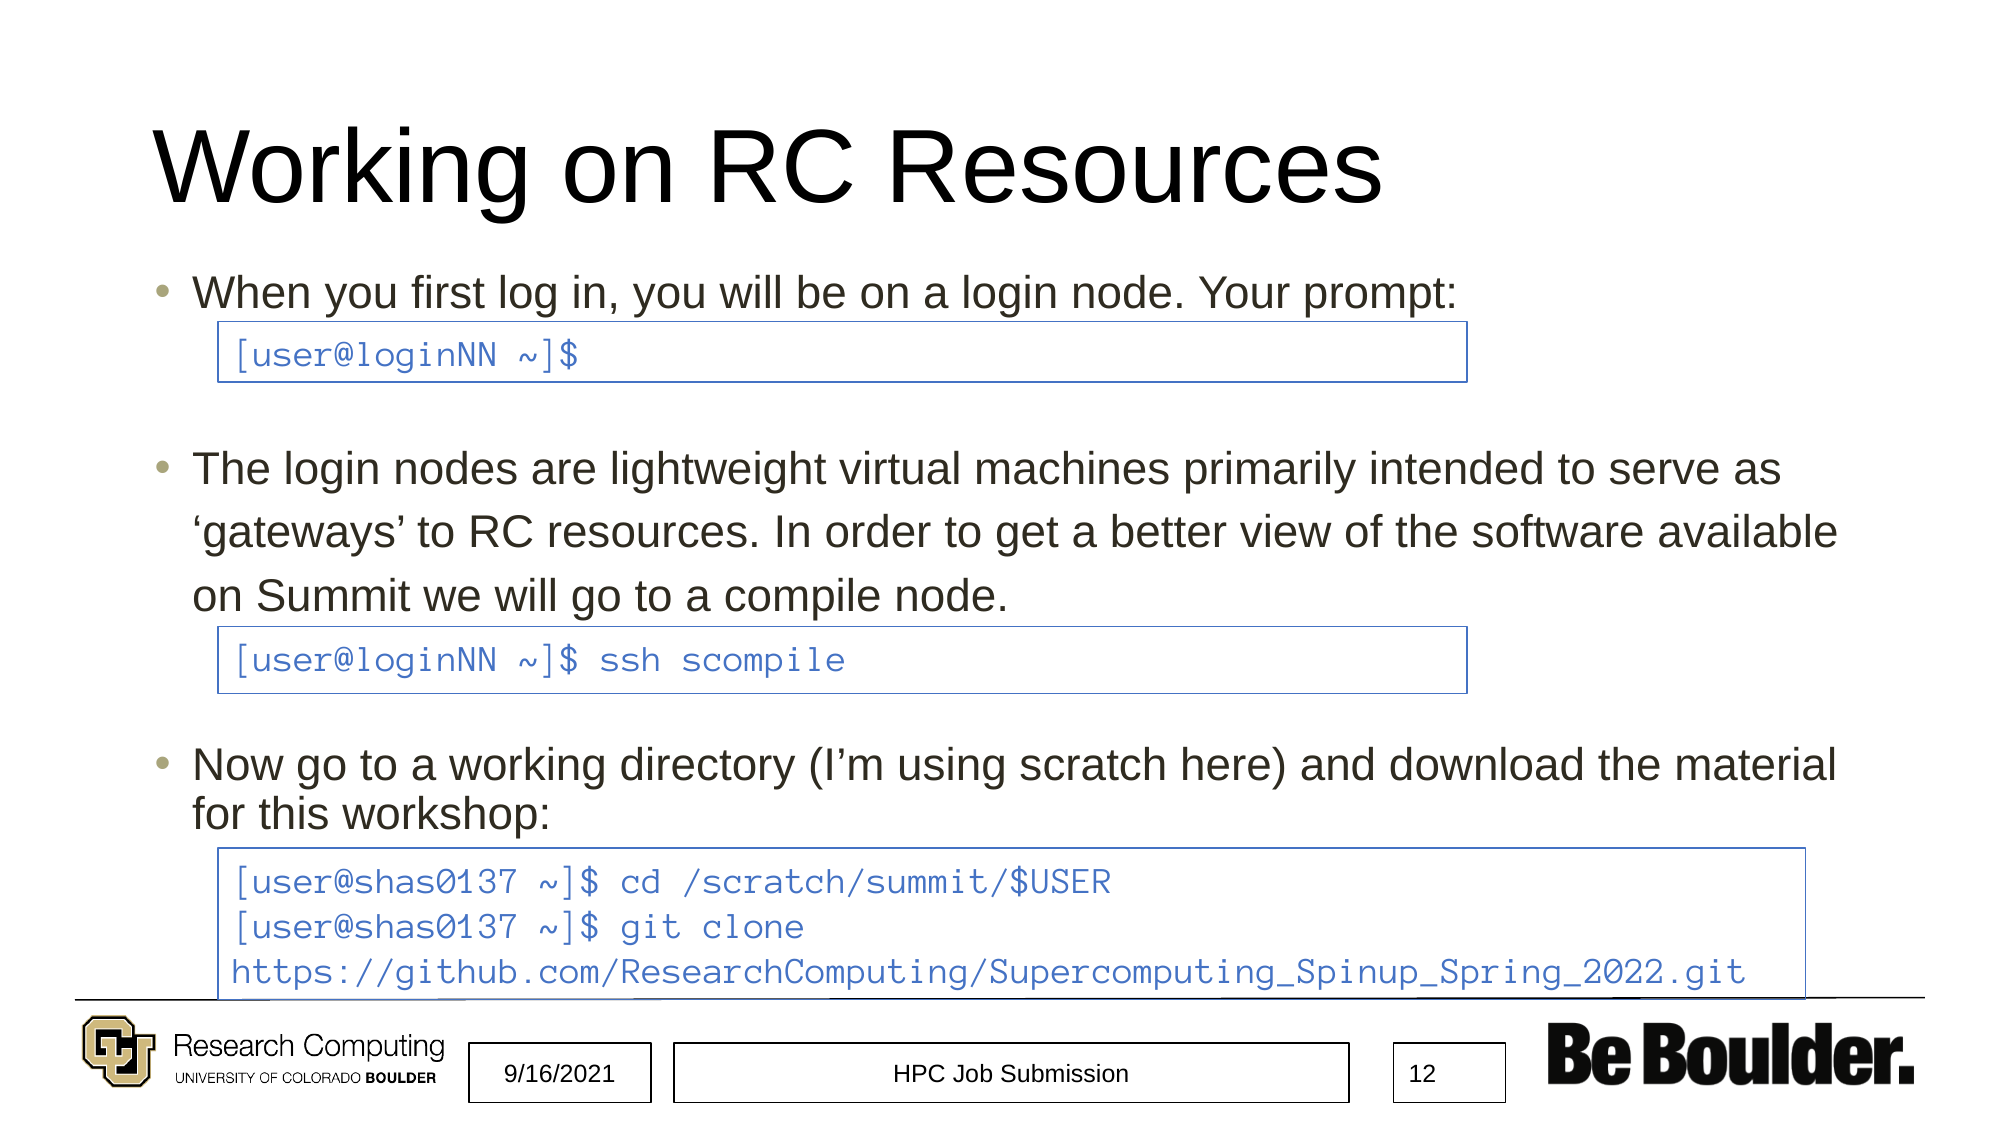

# Working on RC Resources
When you first log in, you will be on a login node. Your prompt:

The login nodes are lightweight virtual machines primarily intended to serve as ‘gateways’ to RC resources. In order to get a better view of the software available on Summit we will go to a compile node.

Now go to a working directory (I’m using scratch here) and download the material for this workshop:
[user@loginNN ~]$
[user@loginNN ~]$ ssh scompile

[user@shas0137 ~]$ cd /scratch/summit/$USER
[user@shas0137 ~]$ git clone https://github.com/ResearchComputing/Supercomputing_Spinup_Spring_2022.git
9/16/2021
HPC Job Submission
12